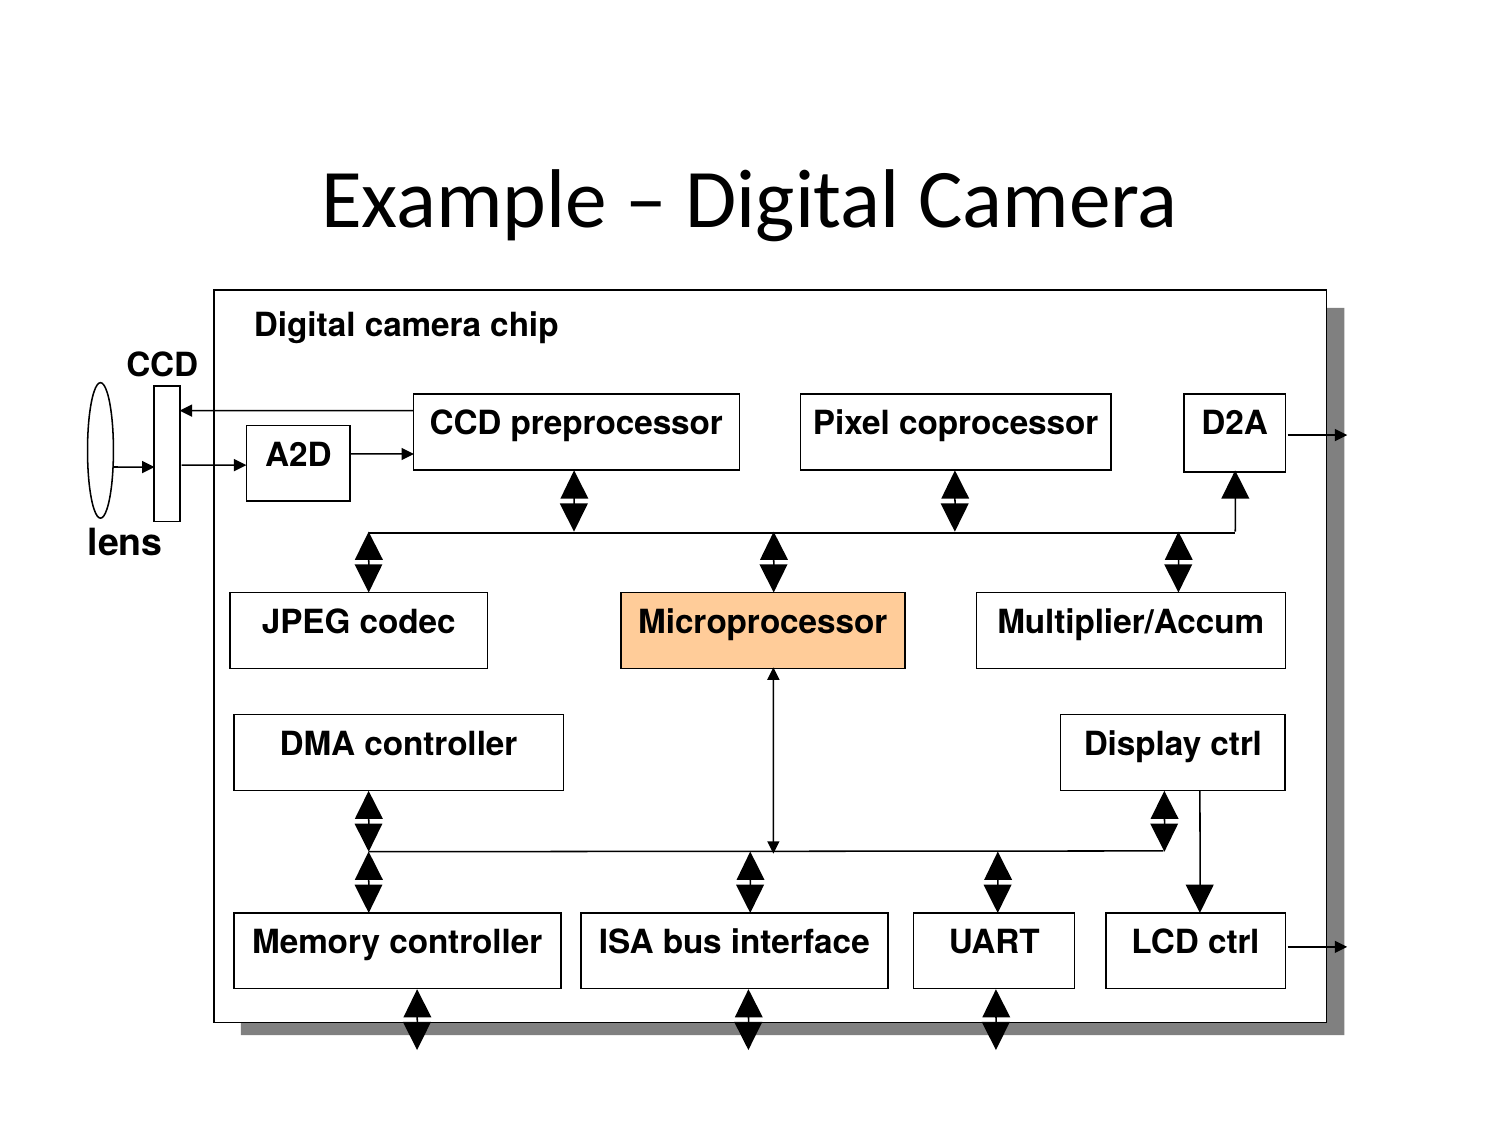

# Example – Digital Camera

Digital camera chip

CCD

CCD preprocessor
Pixel coprocessor
D2A

A2D

lens

JPEG codec
Microprocessor
Multiplier/Accum

DMA controller
Display ctrl

Memory controller
ISA bus interface
UART
LCD ctrl